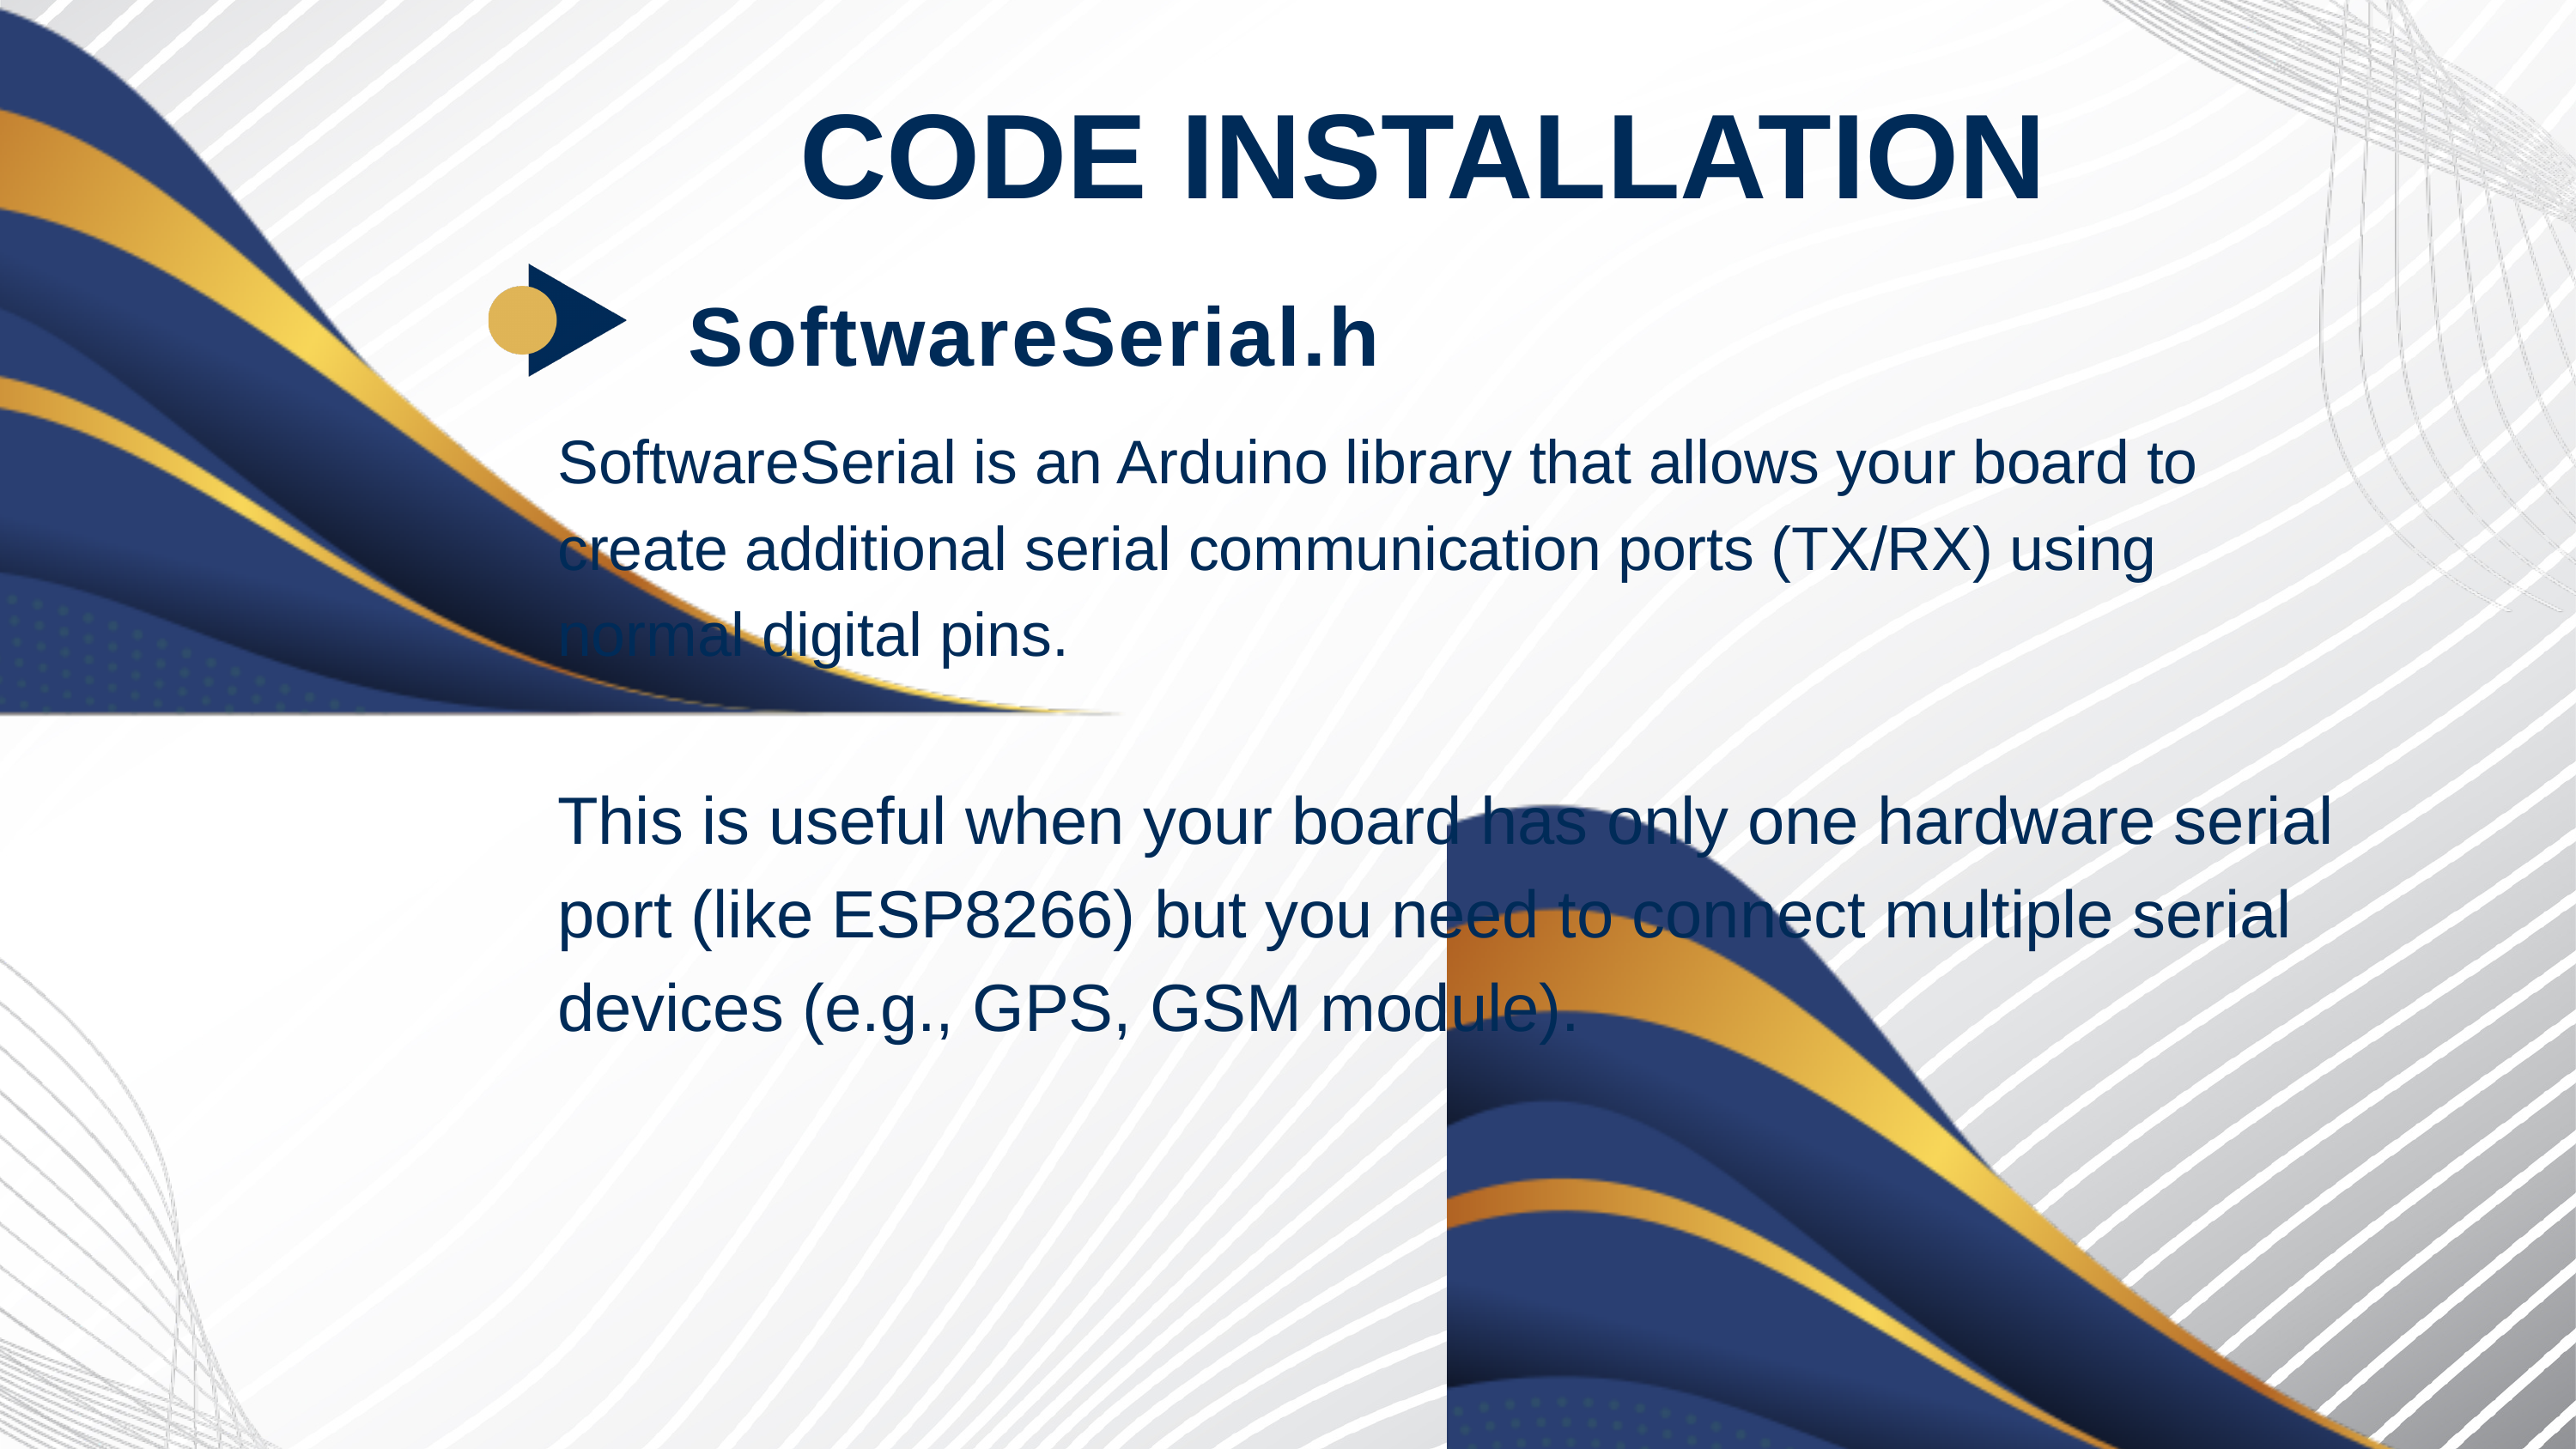

CODE INSTALLATION

SoftwareSerial.h

SoftwareSerial is an Arduino library that allows your board to create additional serial communication ports (TX/RX) using normal digital pins.

This is useful when your board has only one hardware serial port (like ESP8266) but you need to connect multiple serial devices (e.g., GPS, GSM module).